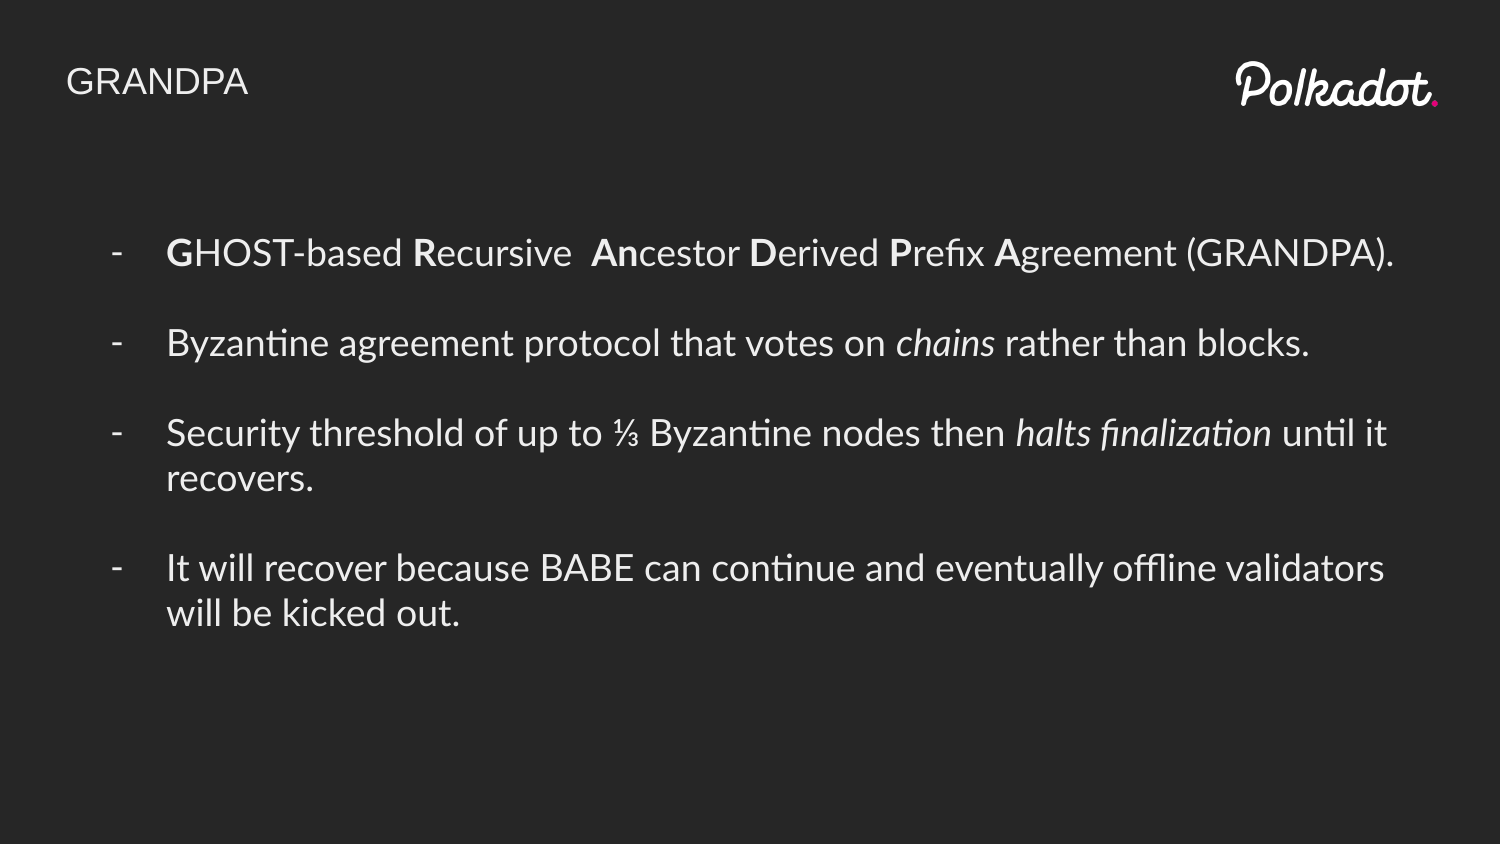

GRANDPA

GHOST-based Recursive  Ancestor Derived Prefix Agreement (GRANDPA).

Byzantine agreement protocol that votes on chains rather than blocks.

Security threshold of up to ⅓ Byzantine nodes then halts finalization until it recovers.

It will recover because BABE can continue and eventually offline validators will be kicked out.